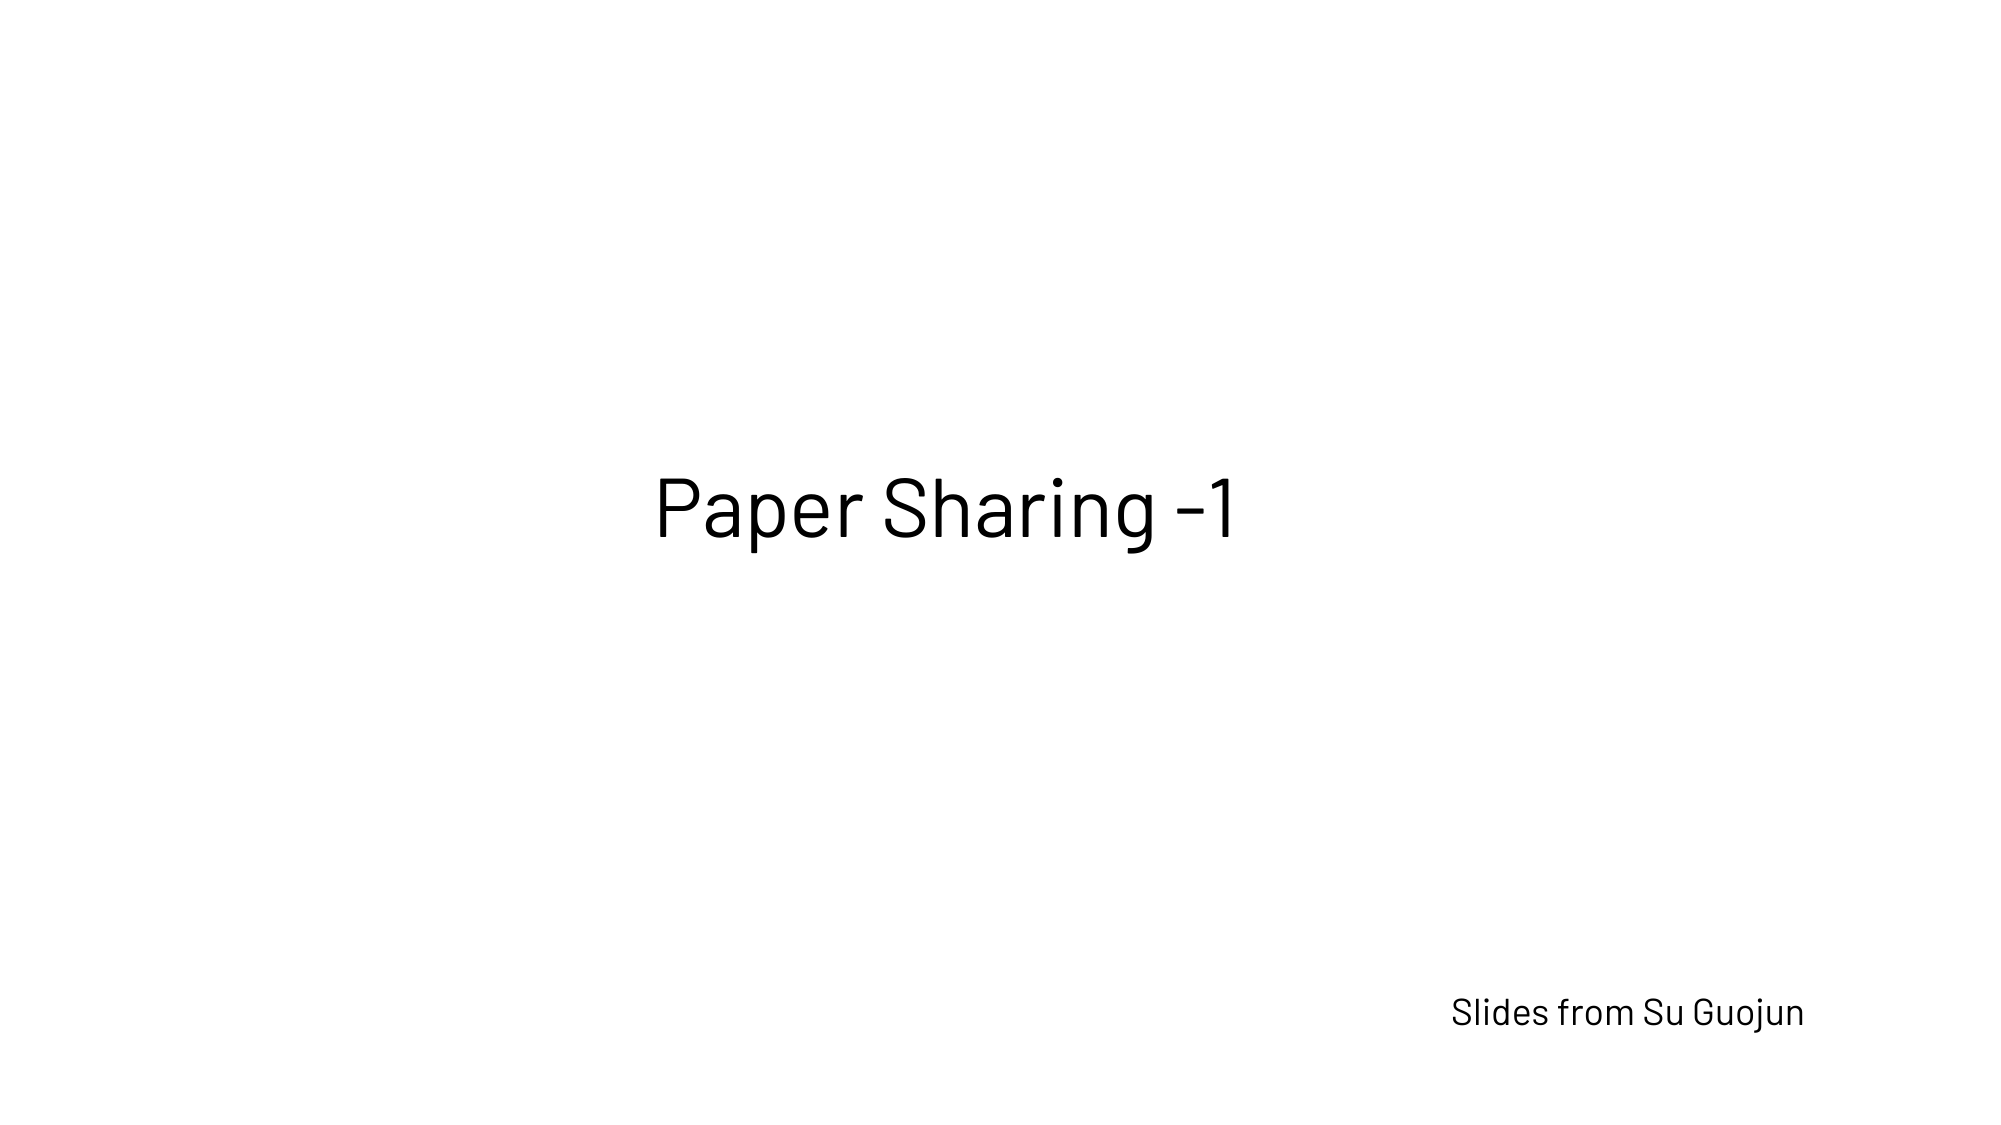

Paper Sharing -1

Slides from Su Guojun